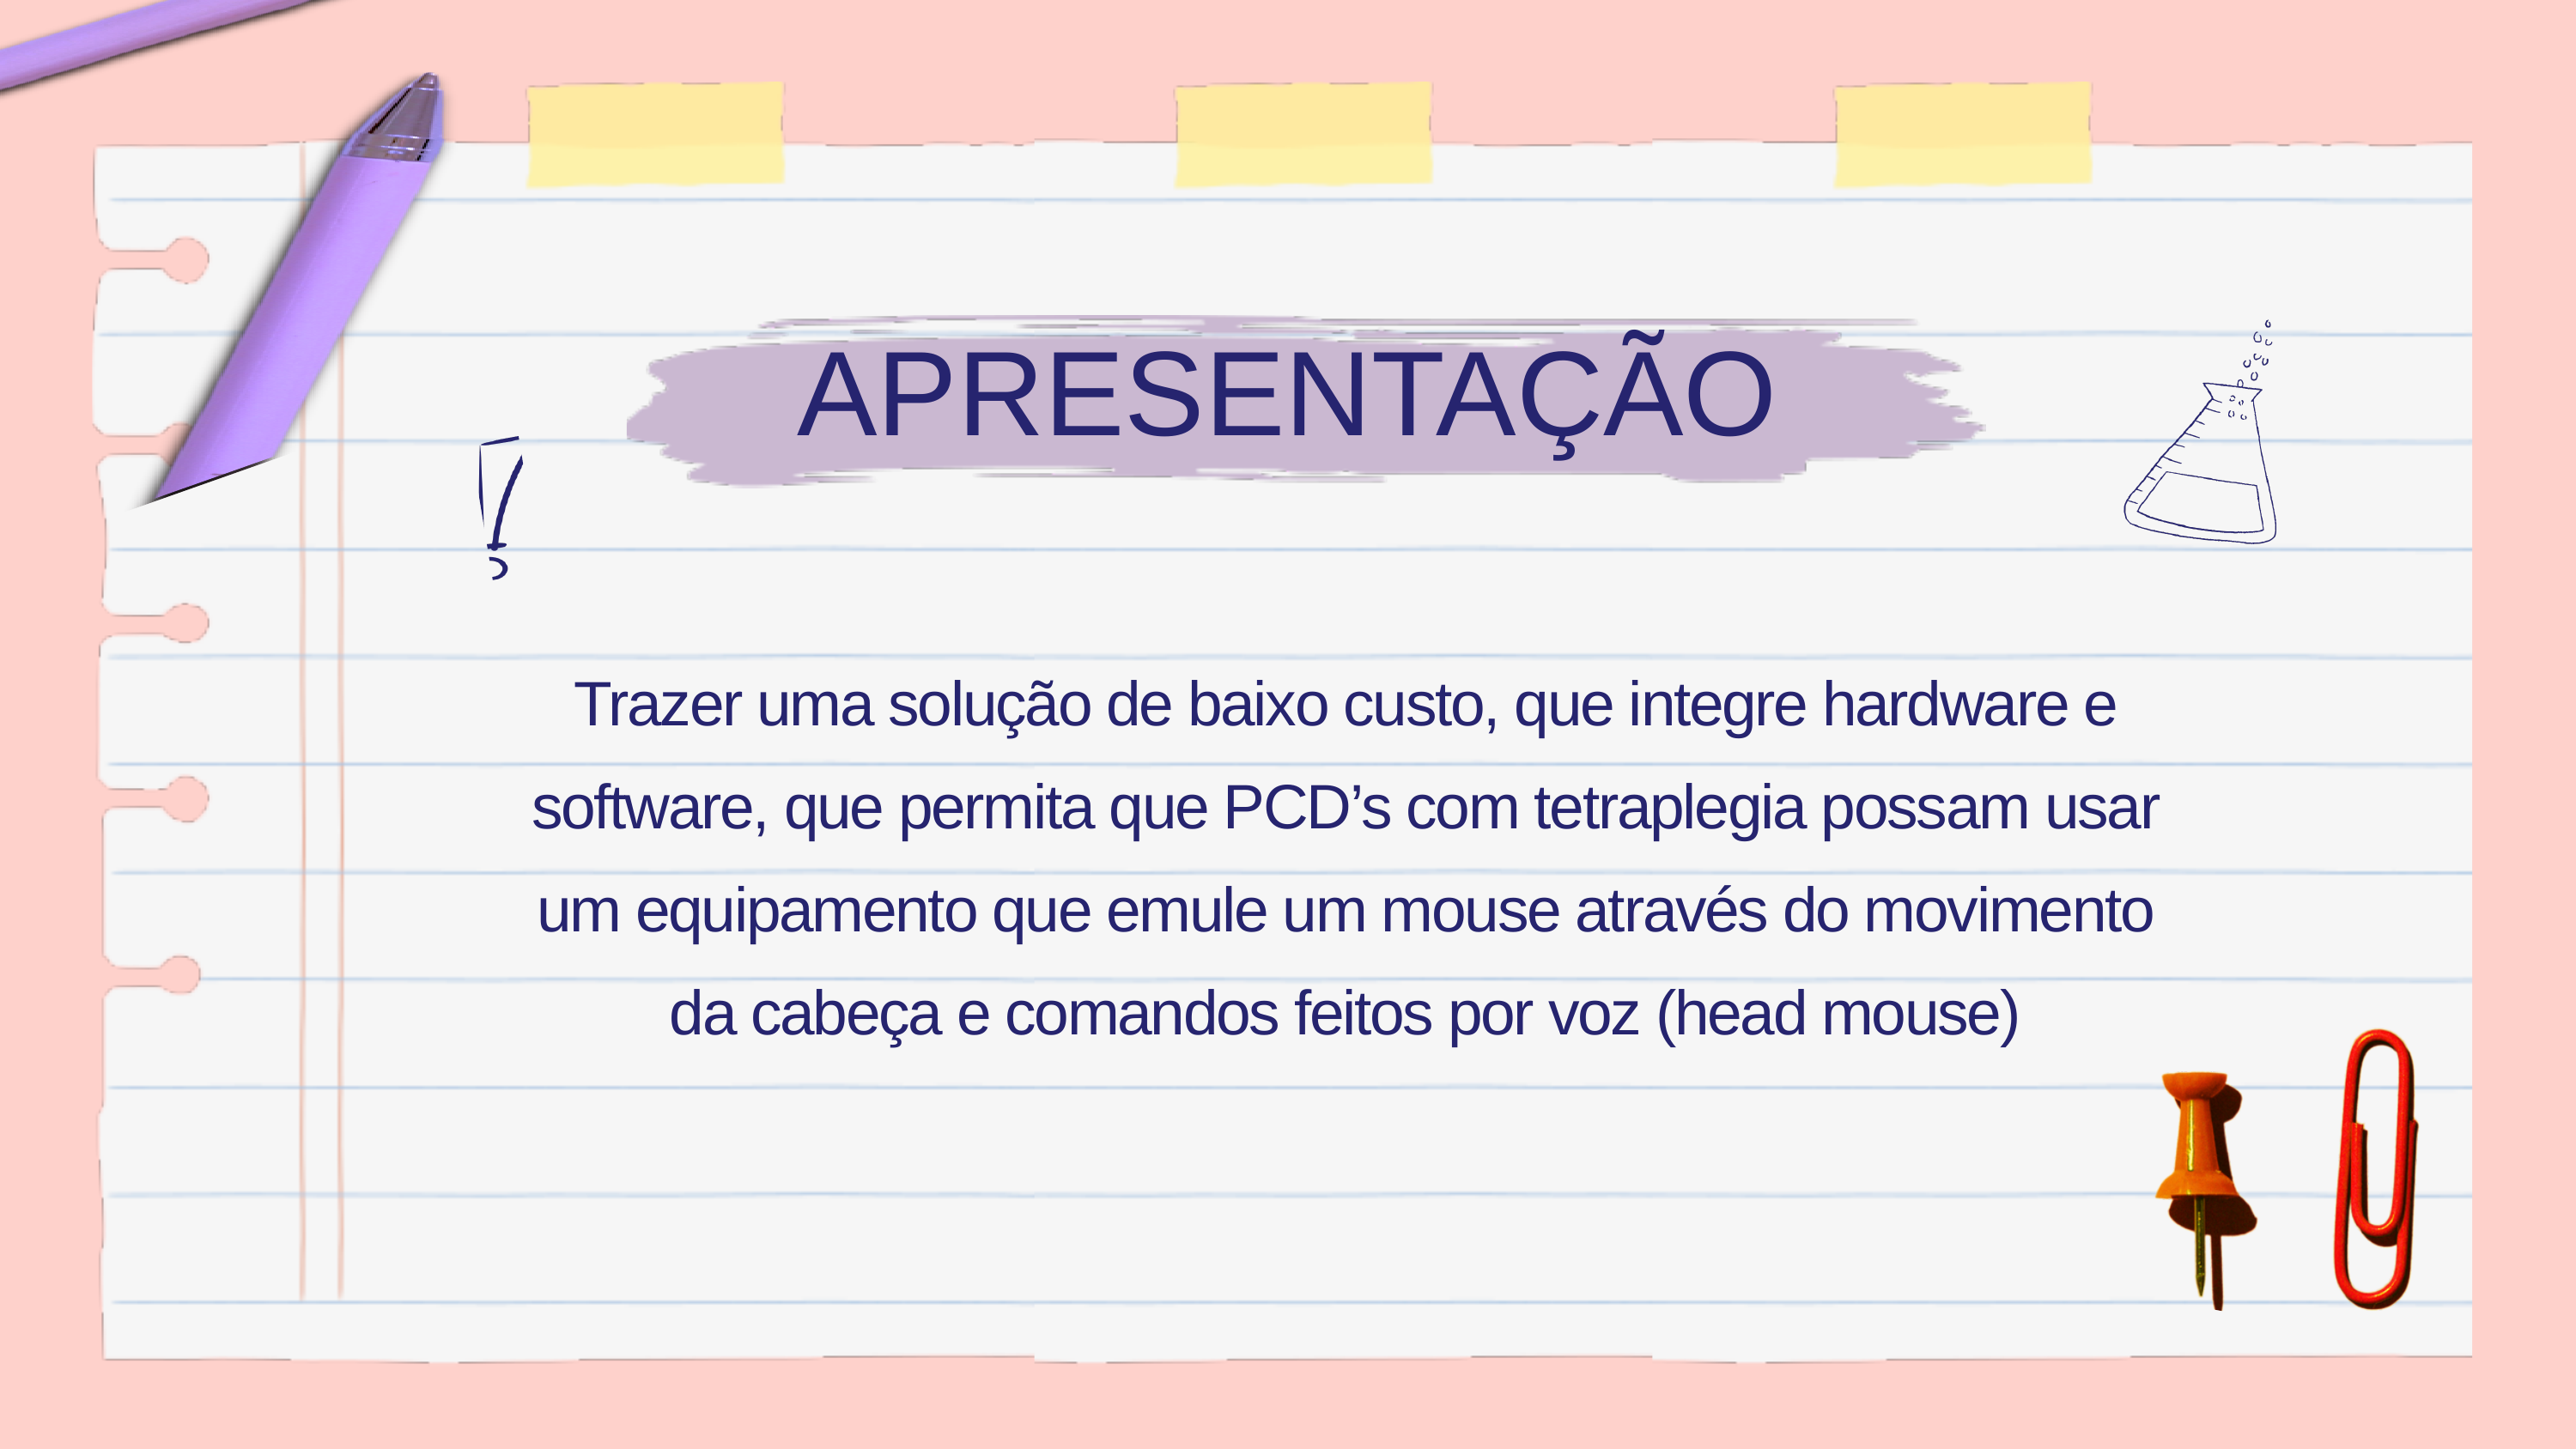

APRESENTAÇÃO

Trazer uma solução de baixo custo, que integre hardware e software, que permita que PCD’s com tetraplegia possam usar um equipamento que emule um mouse através do movimento da cabeça e comandos feitos por voz (head mouse)